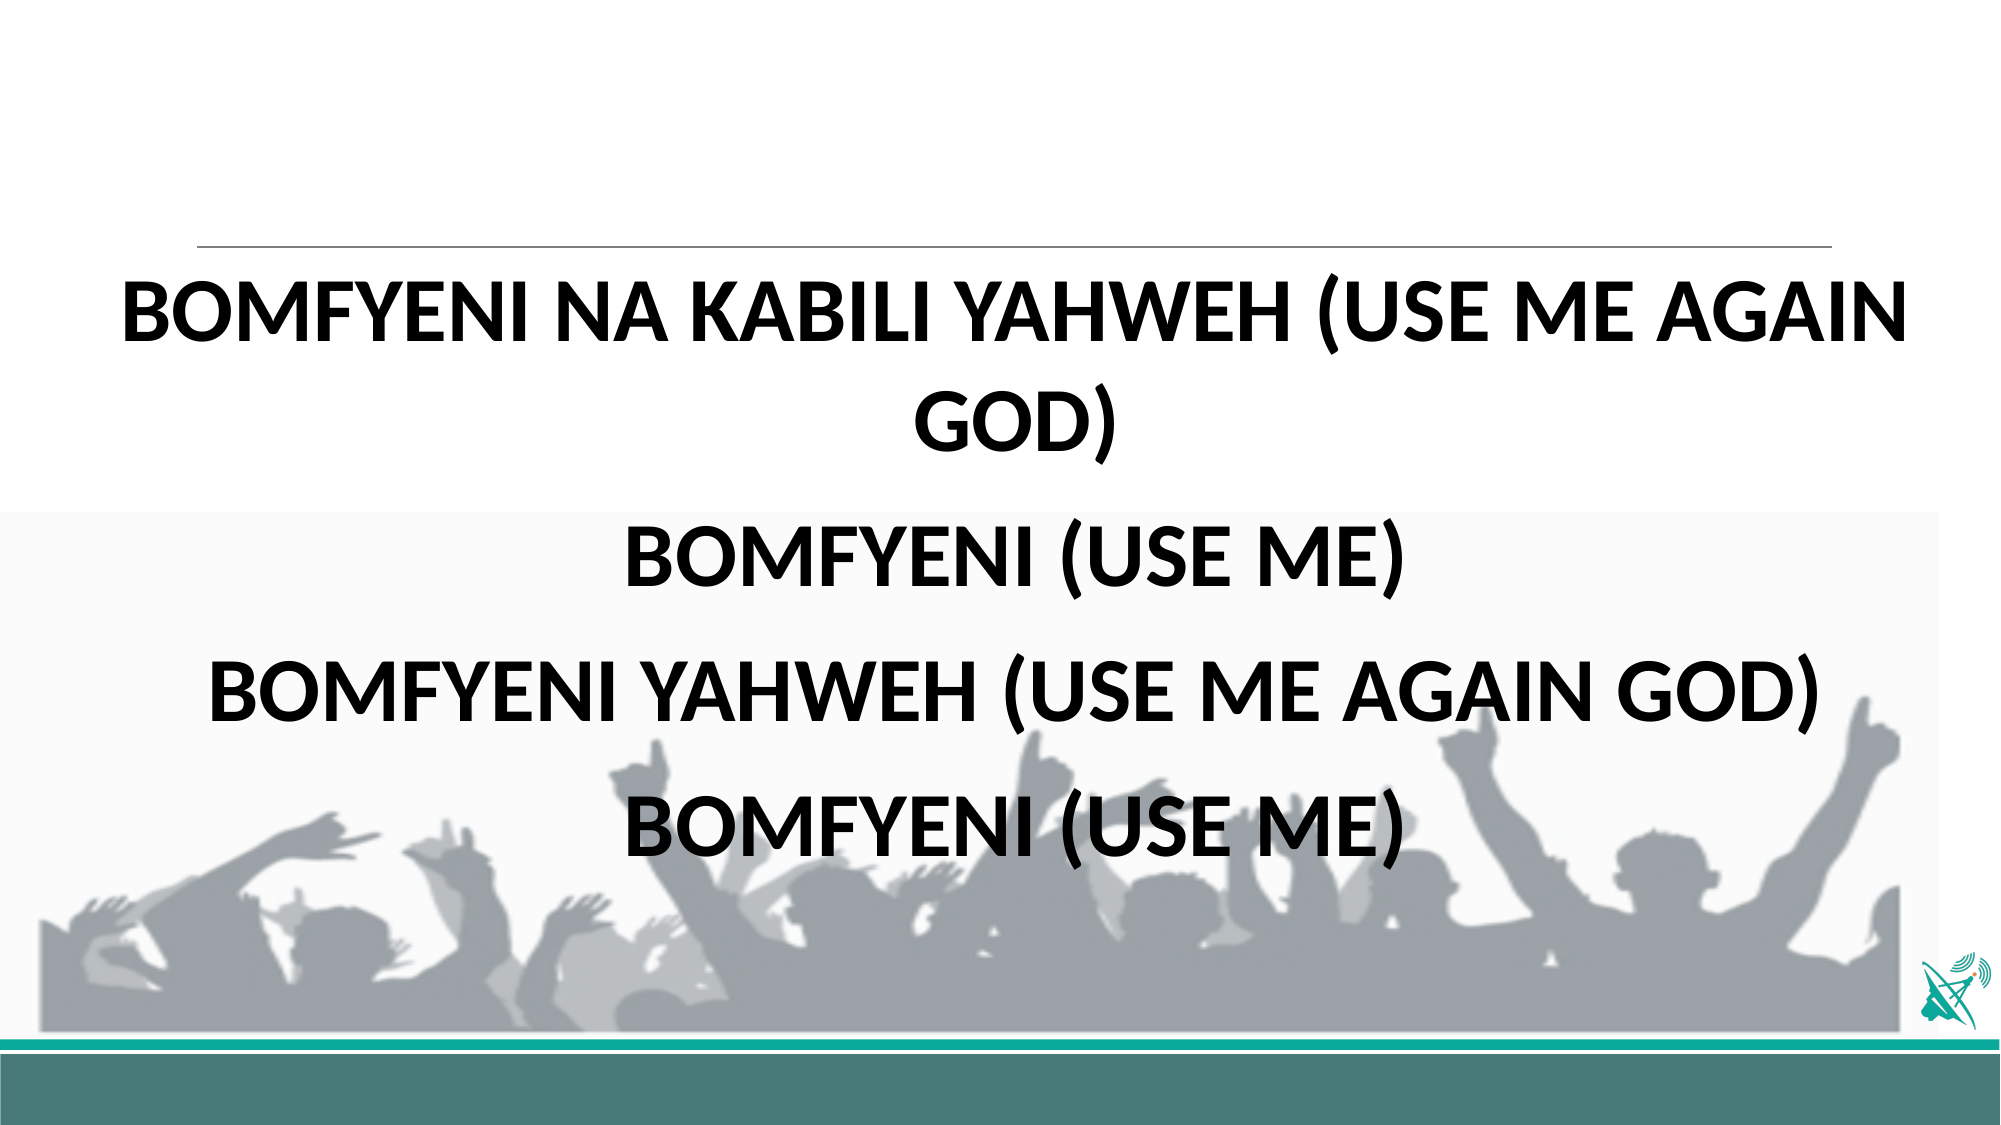

BOMFYENI NA KABILI YAHWEH (USE ME AGAIN GOD)
BOMFYENI (USE ME)
BOMFYENI YAHWEH (USE ME AGAIN GOD)
BOMFYENI (USE ME)